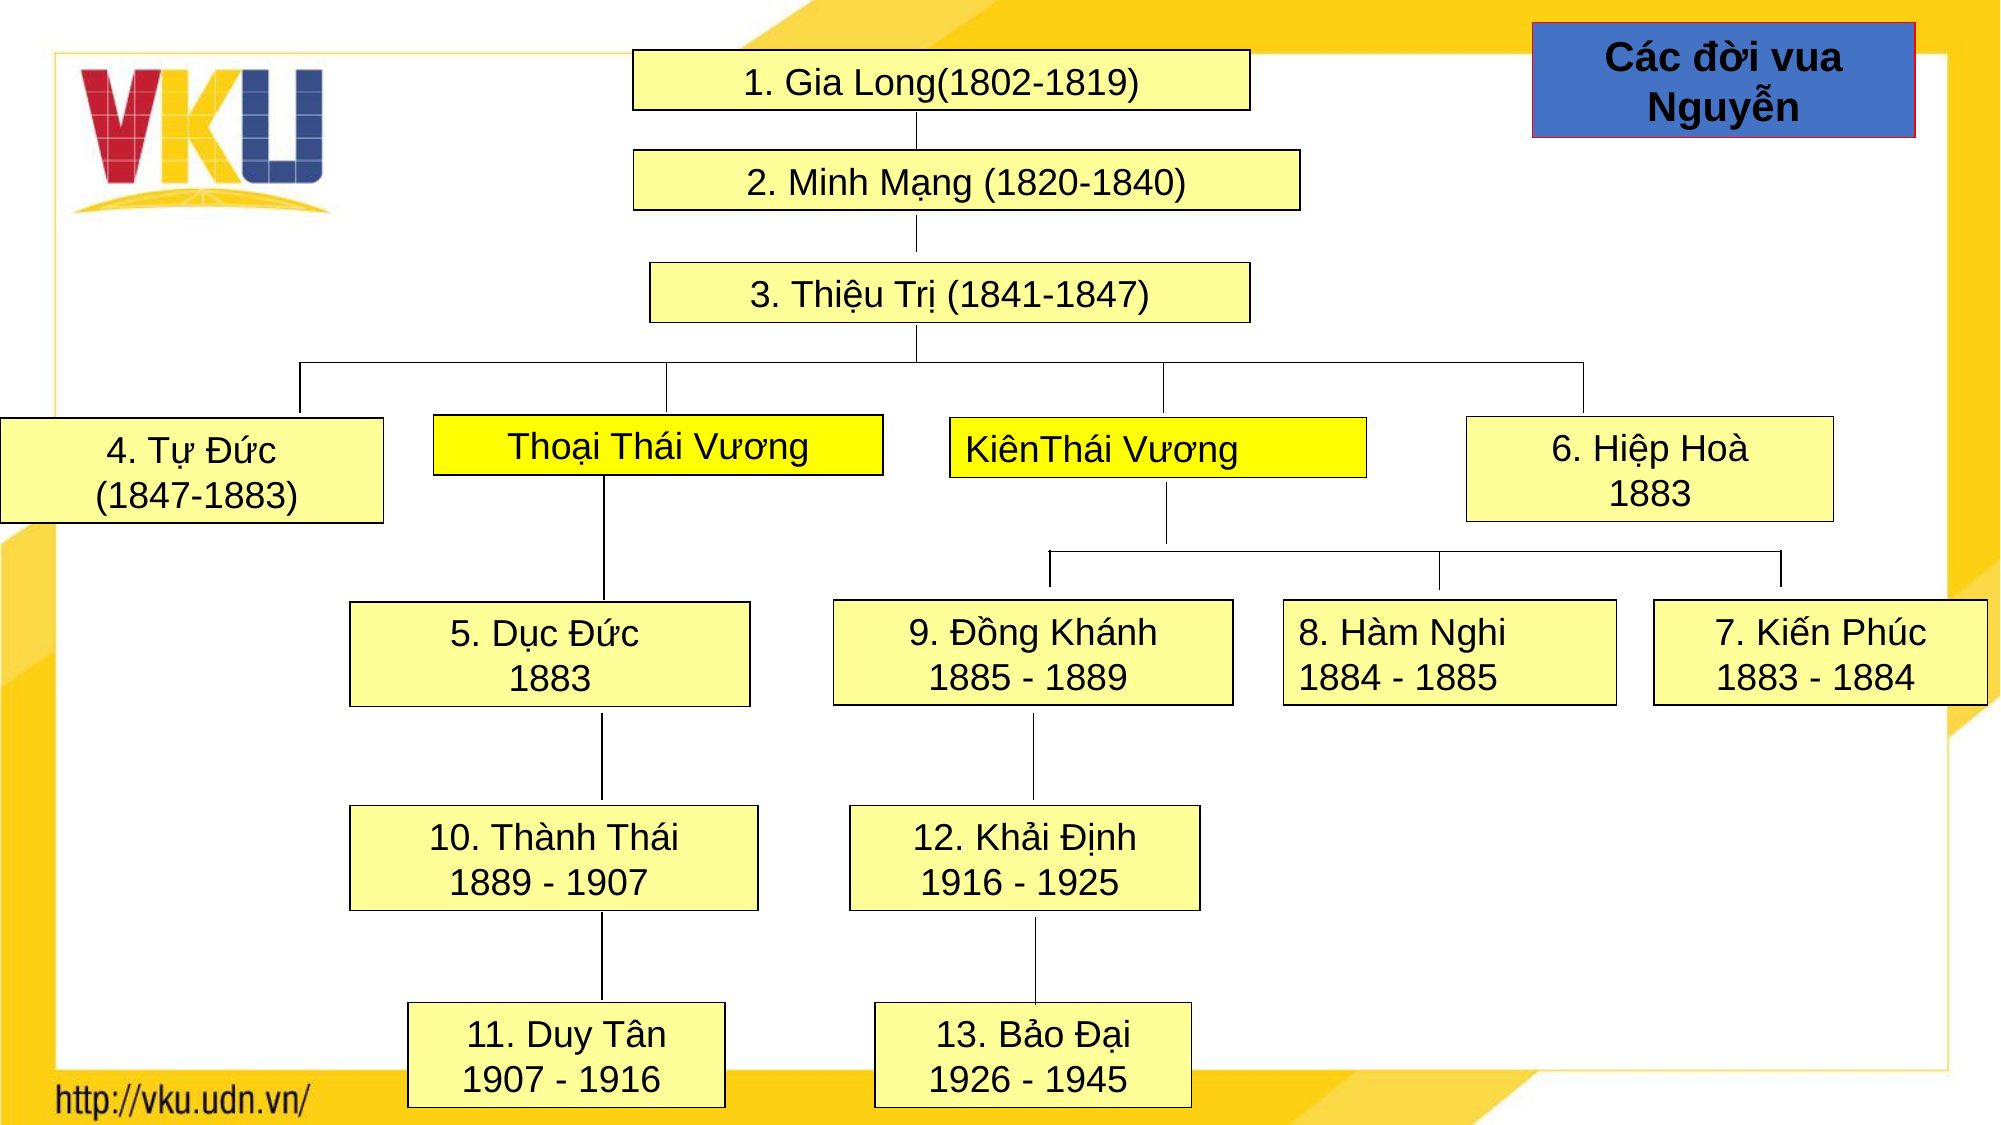

Các đời vua Nguyễn
1. Gia Long(1802-1819)
2. Minh Mạng (1820-1840)
3. Thiệu Trị (1841-1847)
Thoại Thái Vương
6. Hiệp Hoà
1883
KiênThái Vương
4. Tự Đức
 (1847-1883)
9. Đồng Khánh
1885 - 1889
8. Hàm Nghi
1884 - 1885
7. Kiến Phúc
1883 - 1884
5. Dục Đức
1883
10. Thành Thái
1889 - 1907
12. Khải Định
1916 - 1925
11. Duy Tân 1907 - 1916
13. Bảo Đại
1926 - 1945